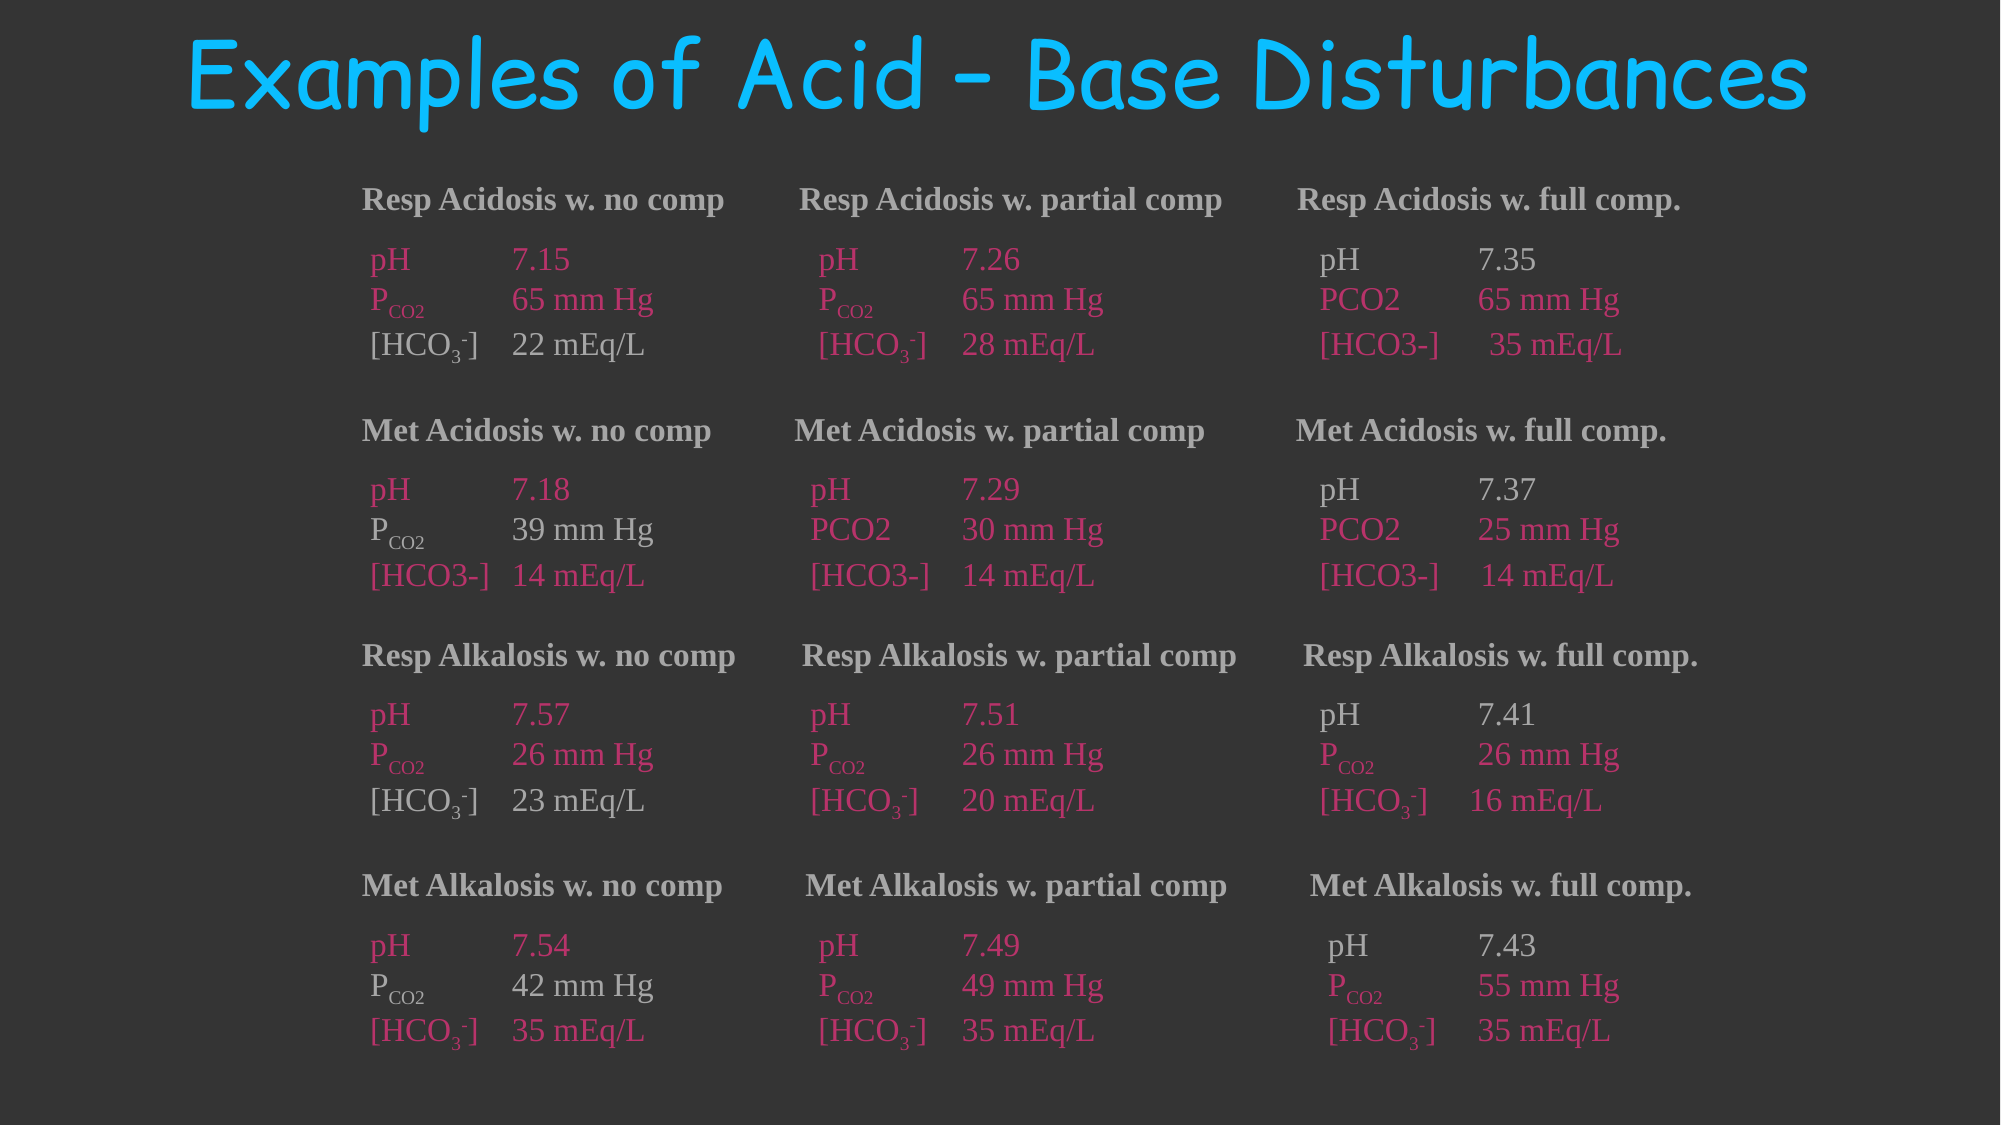

# Examples of Acid – Base Disturbances
Resp Acidosis w. no comp         Resp Acidosis w. partial comp         Resp Acidosis w. full comp.
 pH	7.15	                   pH	7.26	         	       pH	        7.35
 PCO2	65 mm Hg	                   PCO2	65 mm Hg	         	       PCO2	        65 mm Hg
 [HCO3-]	22 mEq/L	                   [HCO3-]	28 mEq/L	         	       [HCO3-]      35 mEq/L

Met Acidosis w. no comp          Met Acidosis w. partial comp           Met Acidosis w. full comp.
 pH	7.18	                  pH	7.29	         	       pH	        7.37
 PCO2	39 mm Hg	                  PCO2	30 mm Hg	         	       PCO2	        25 mm Hg
 [HCO3-]	14 mEq/L	                  [HCO3-]	14 mEq/L	         	       [HCO3-]     14 mEq/L

Resp Alkalosis w. no comp        Resp Alkalosis w. partial comp        Resp Alkalosis w. full comp.
 pH	7.57	                  pH	7.51	         	       pH	        7.41
 PCO2	26 mm Hg	                  PCO2	26 mm Hg		       PCO2	        26 mm Hg
 [HCO3-]	23 mEq/L	                  [HCO3-]	20 mEq/L	         	       [HCO3-]     16 mEq/L

Met Alkalosis w. no comp          Met Alkalosis w. partial comp          Met Alkalosis w. full comp.
 pH	7.54	                   pH	7.49	         	        pH	        7.43
 PCO2	42 mm Hg	                   PCO2	49 mm Hg	         	        PCO2	        55 mm Hg
 [HCO3-]	35 mEq/L	                   [HCO3-]	35 mEq/L	         	        [HCO3-]     35 mEq/L